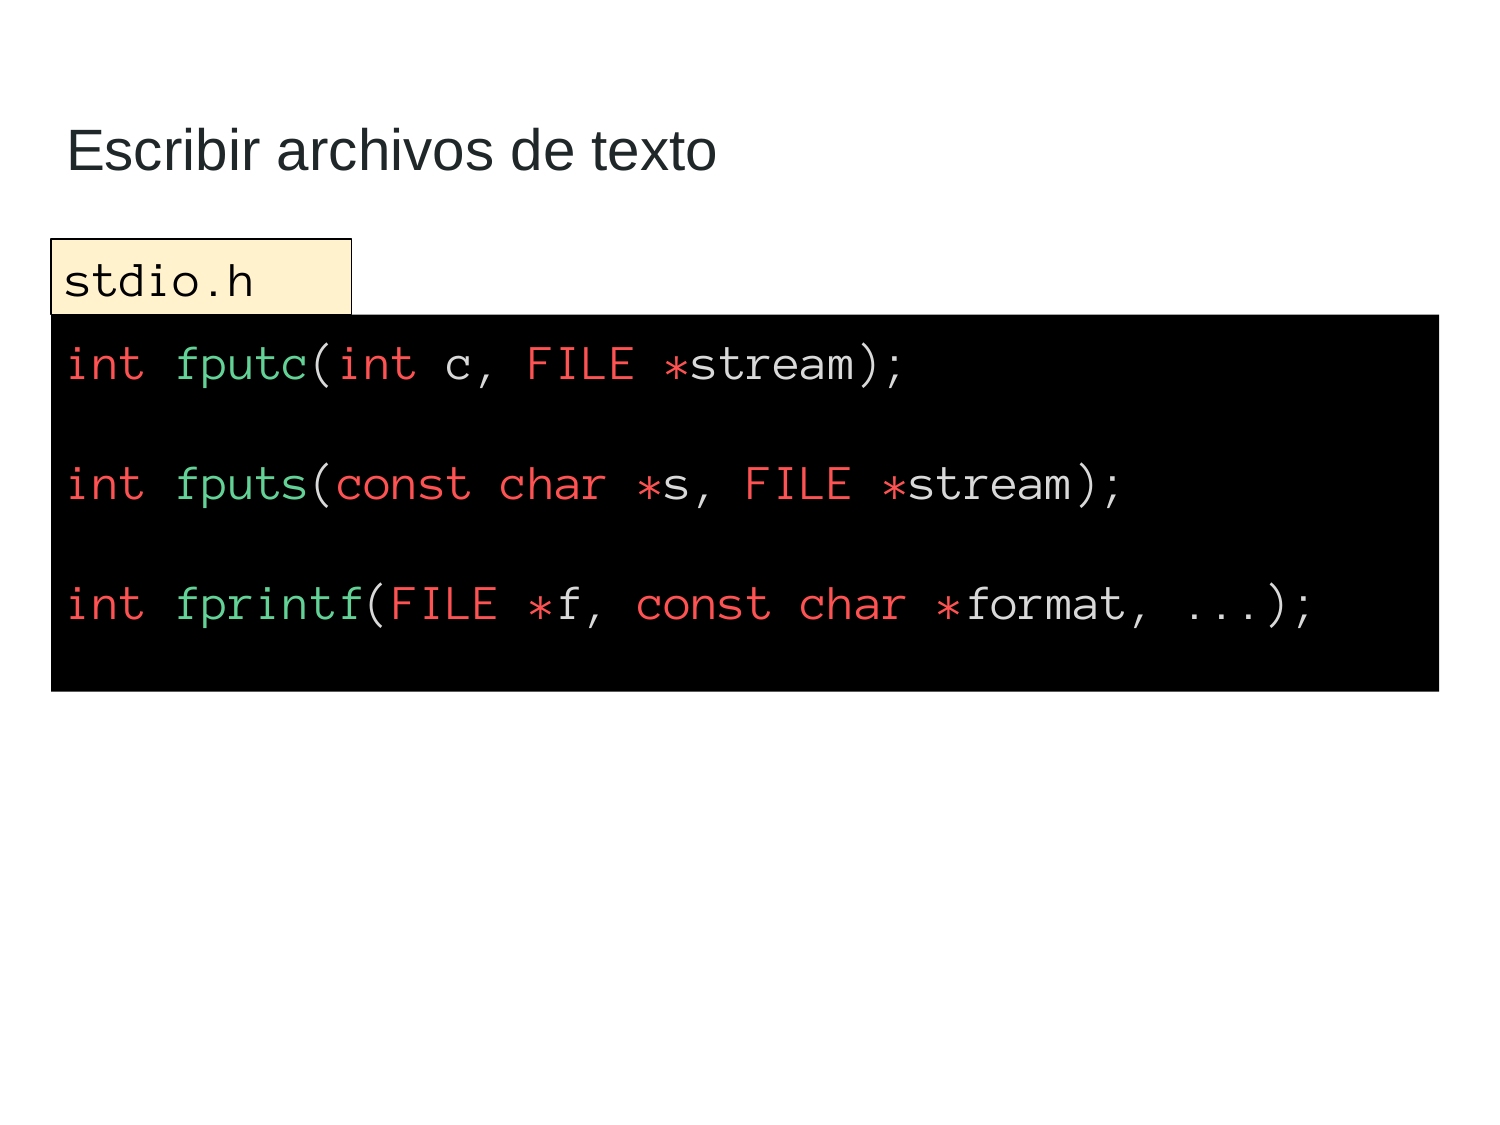

Escribir archivos de texto
stdio.h
int fputc(int c, FILE *stream);

int fputs(const char *s, FILE *stream);

int fprintf(FILE *f, const char *format, ...);